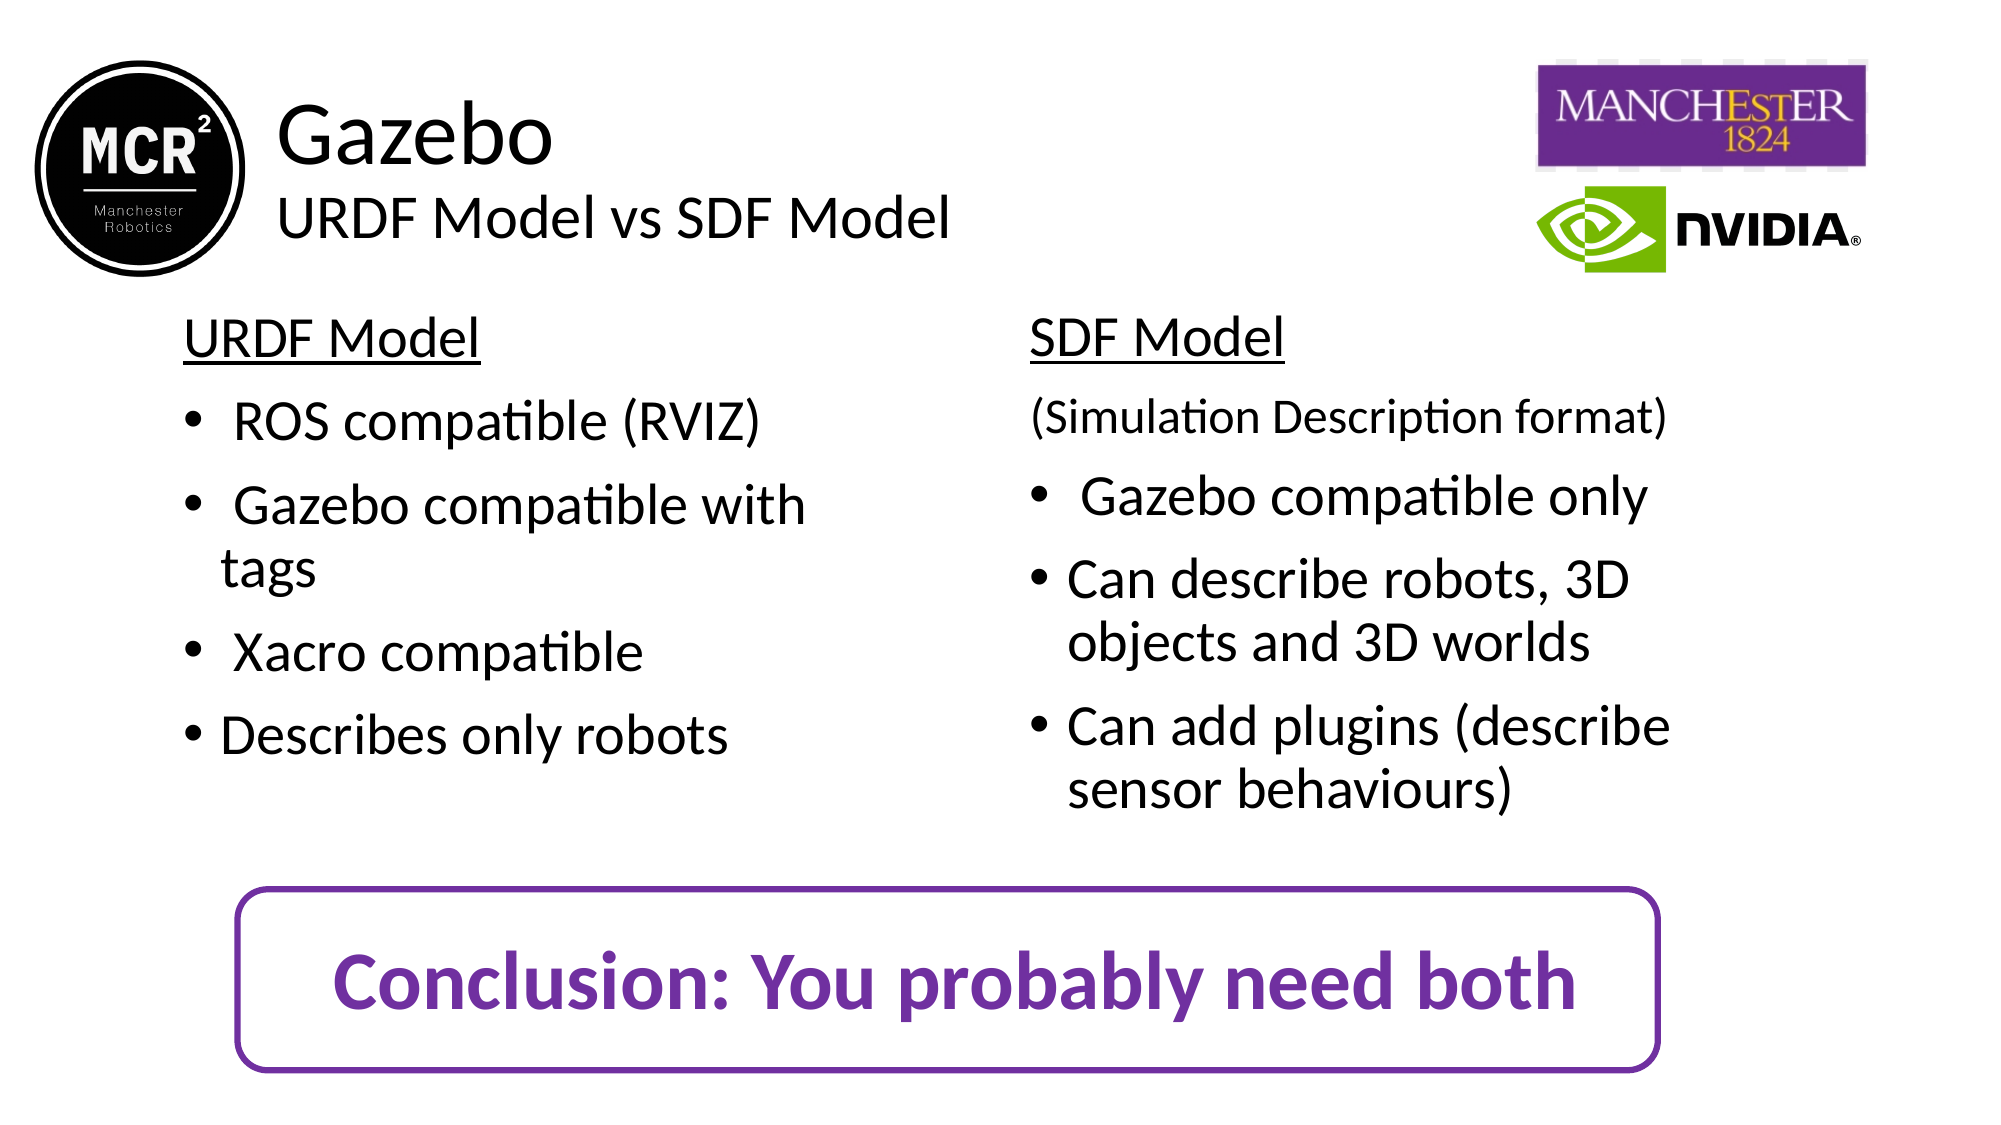

Gazebo
URDF Model vs SDF Model
SDF Model
(Simulation Description format)
 Gazebo compatible only
Can describe robots, 3D objects and 3D worlds
Can add plugins (describe sensor behaviours)
URDF Model
 ROS compatible (RVIZ)
 Gazebo compatible with tags
 Xacro compatible
Describes only robots

Conclusion: You probably need both